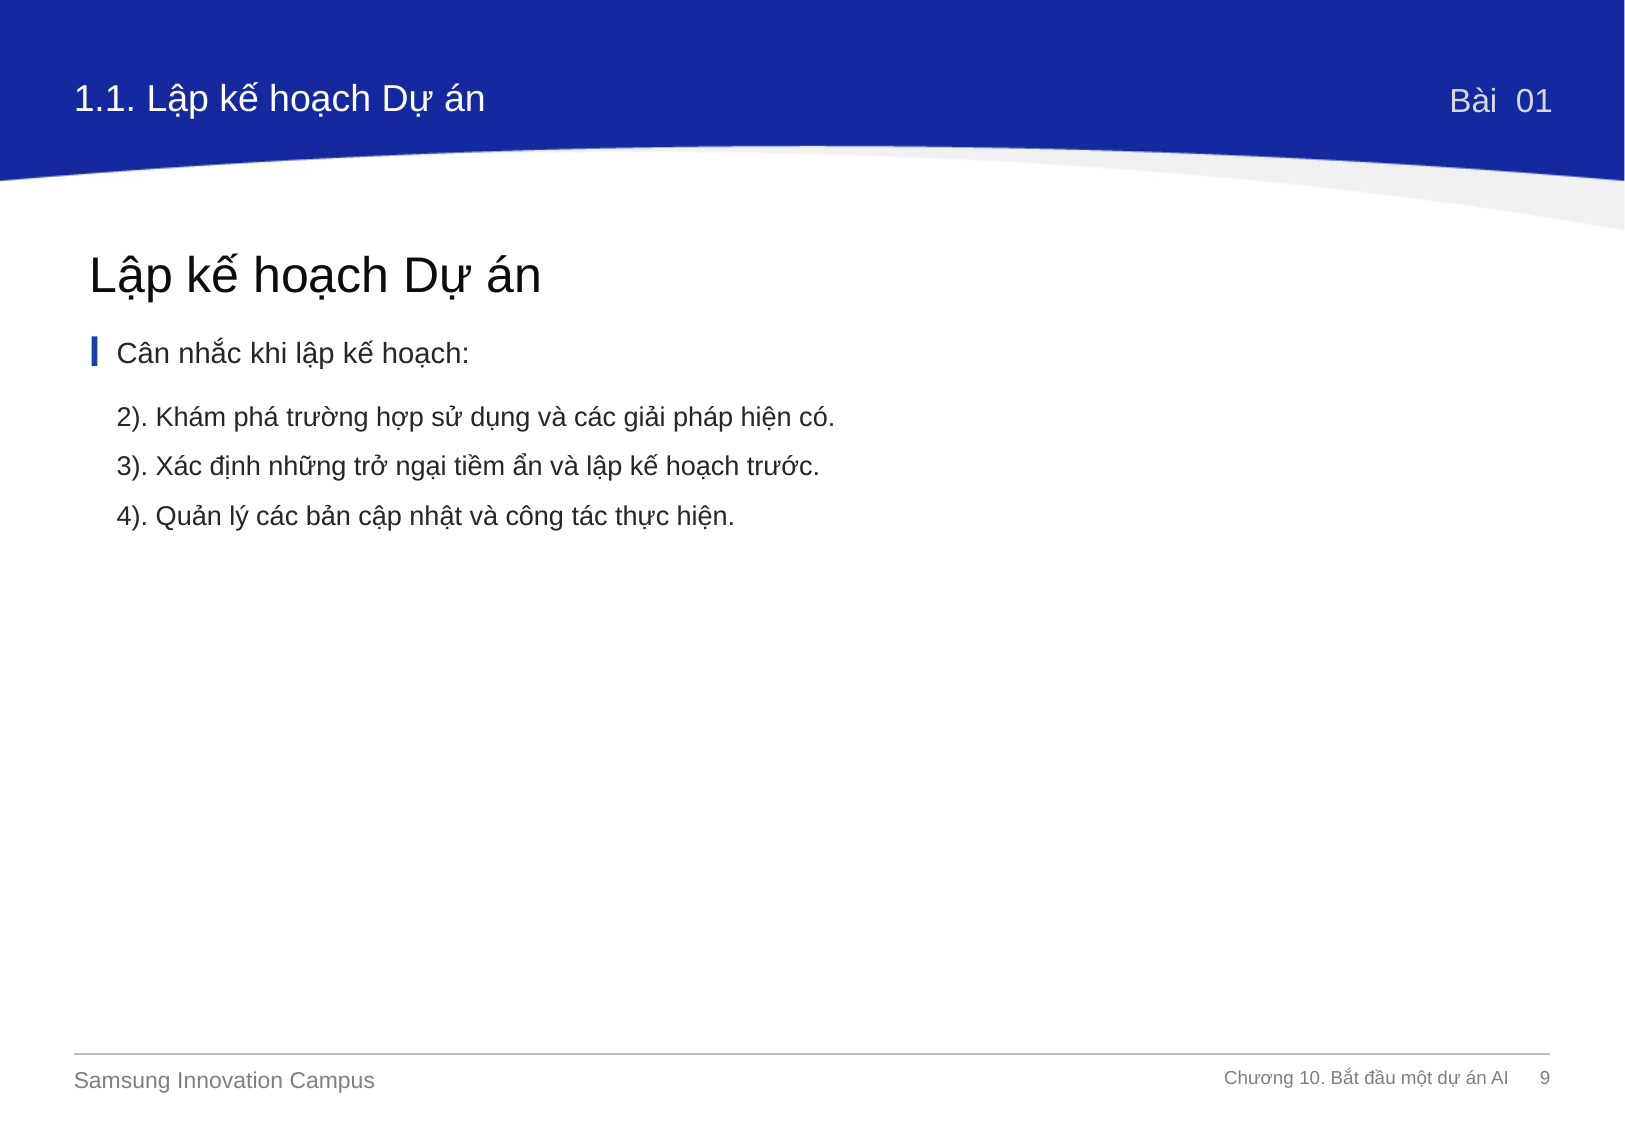

1.1. Lập kế hoạch Dự án
Bài  01
Lập kế hoạch Dự án
Cân nhắc khi lập kế hoạch:

2). Khám phá trường hợp sử dụng và các giải pháp hiện có.
3). Xác định những trở ngại tiềm ẩn và lập kế hoạch trước.
4). Quản lý các bản cập nhật và công tác thực hiện.